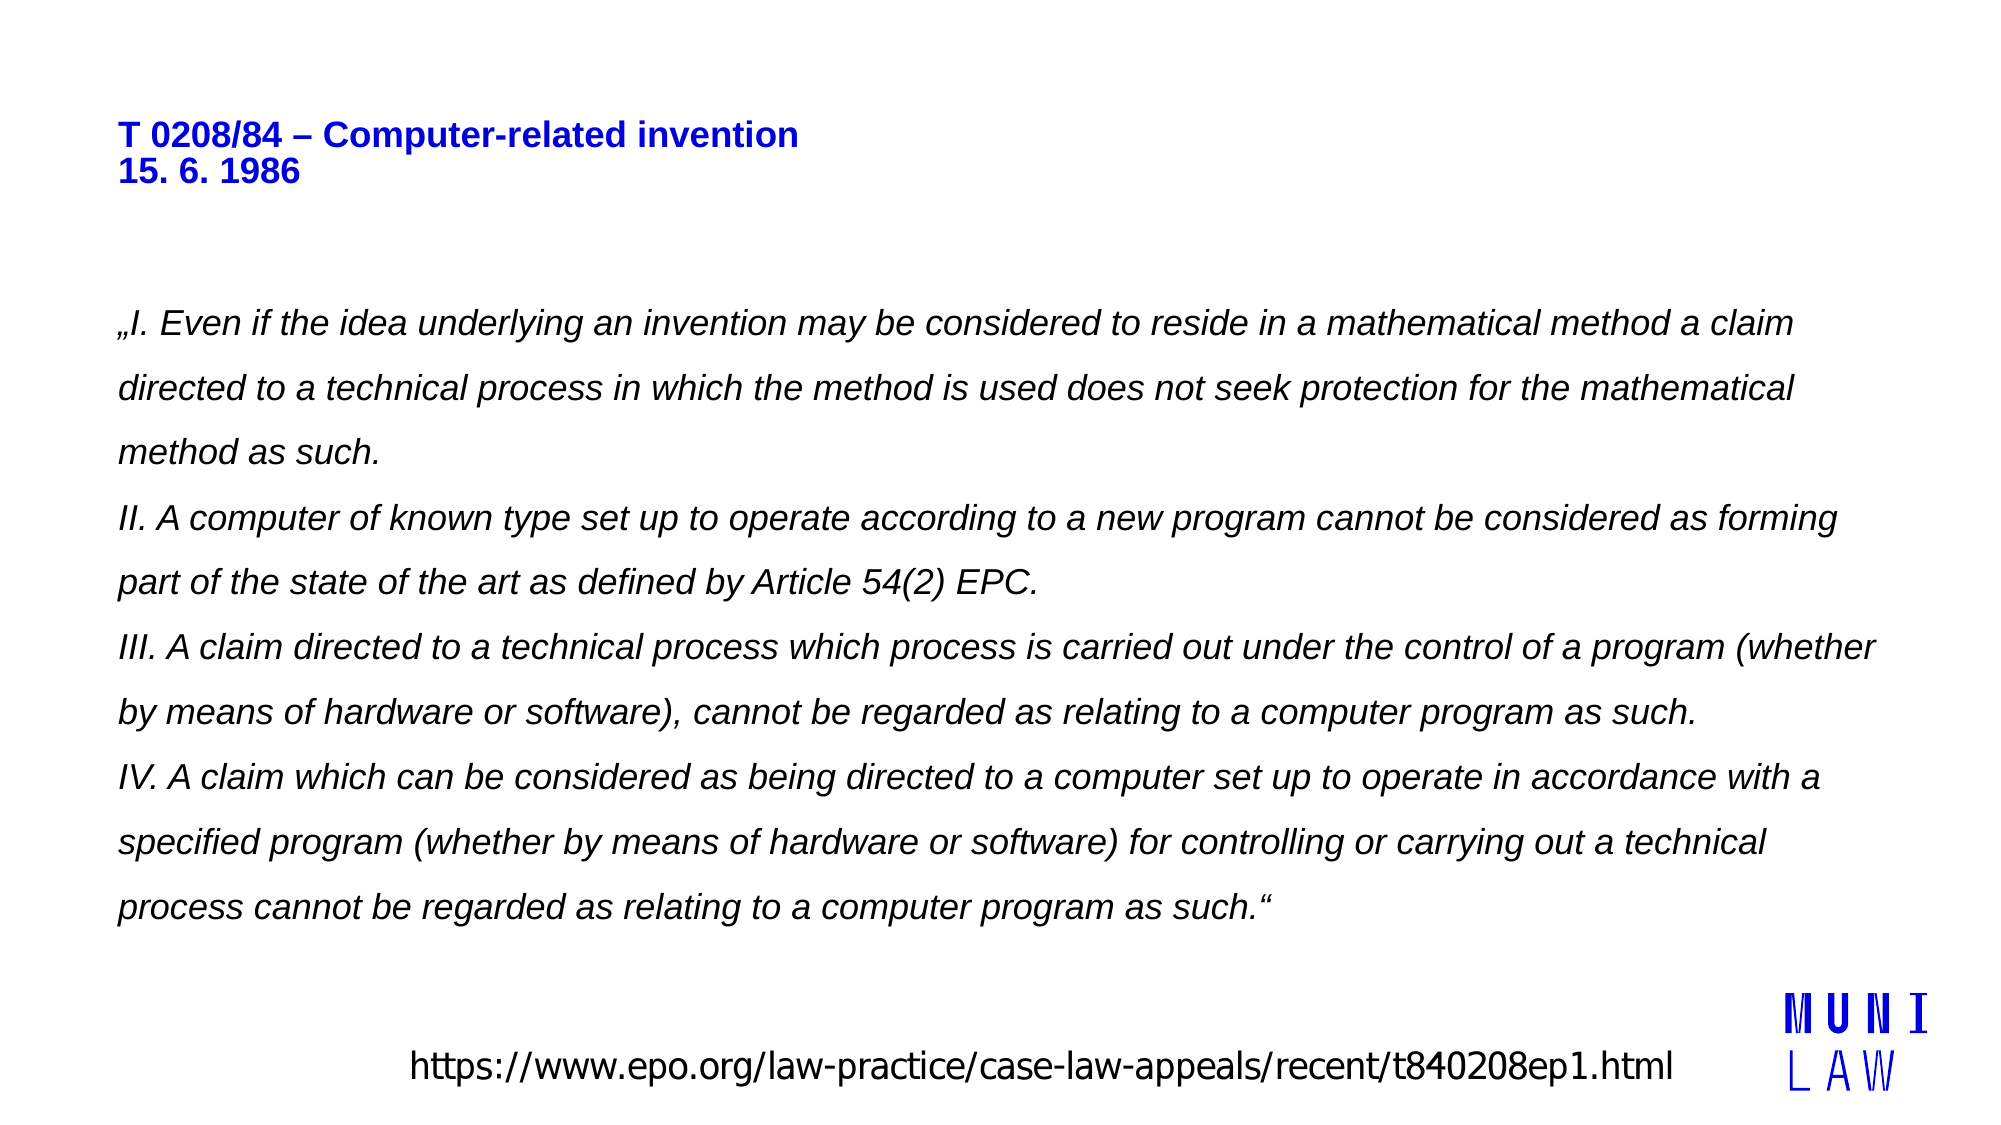

# T 0208/84 – Computer-related invention 15. 6. 1986
„I. Even if the idea underlying an invention may be considered to reside in a mathematical method a claim directed to a technical process in which the method is used does not seek protection for the mathematical method as such.
II. A computer of known type set up to operate according to a new program cannot be considered as forming part of the state of the art as defined by Article 54(2) EPC.
III. A claim directed to a technical process which process is carried out under the control of a program (whether by means of hardware or software), cannot be regarded as relating to a computer program as such.
IV. A claim which can be considered as being directed to a computer set up to operate in accordance with a specified program (whether by means of hardware or software) for controlling or carrying out a technical process cannot be regarded as relating to a computer program as such.“

https://www.epo.org/law-practice/case-law-appeals/recent/t840208ep1.html